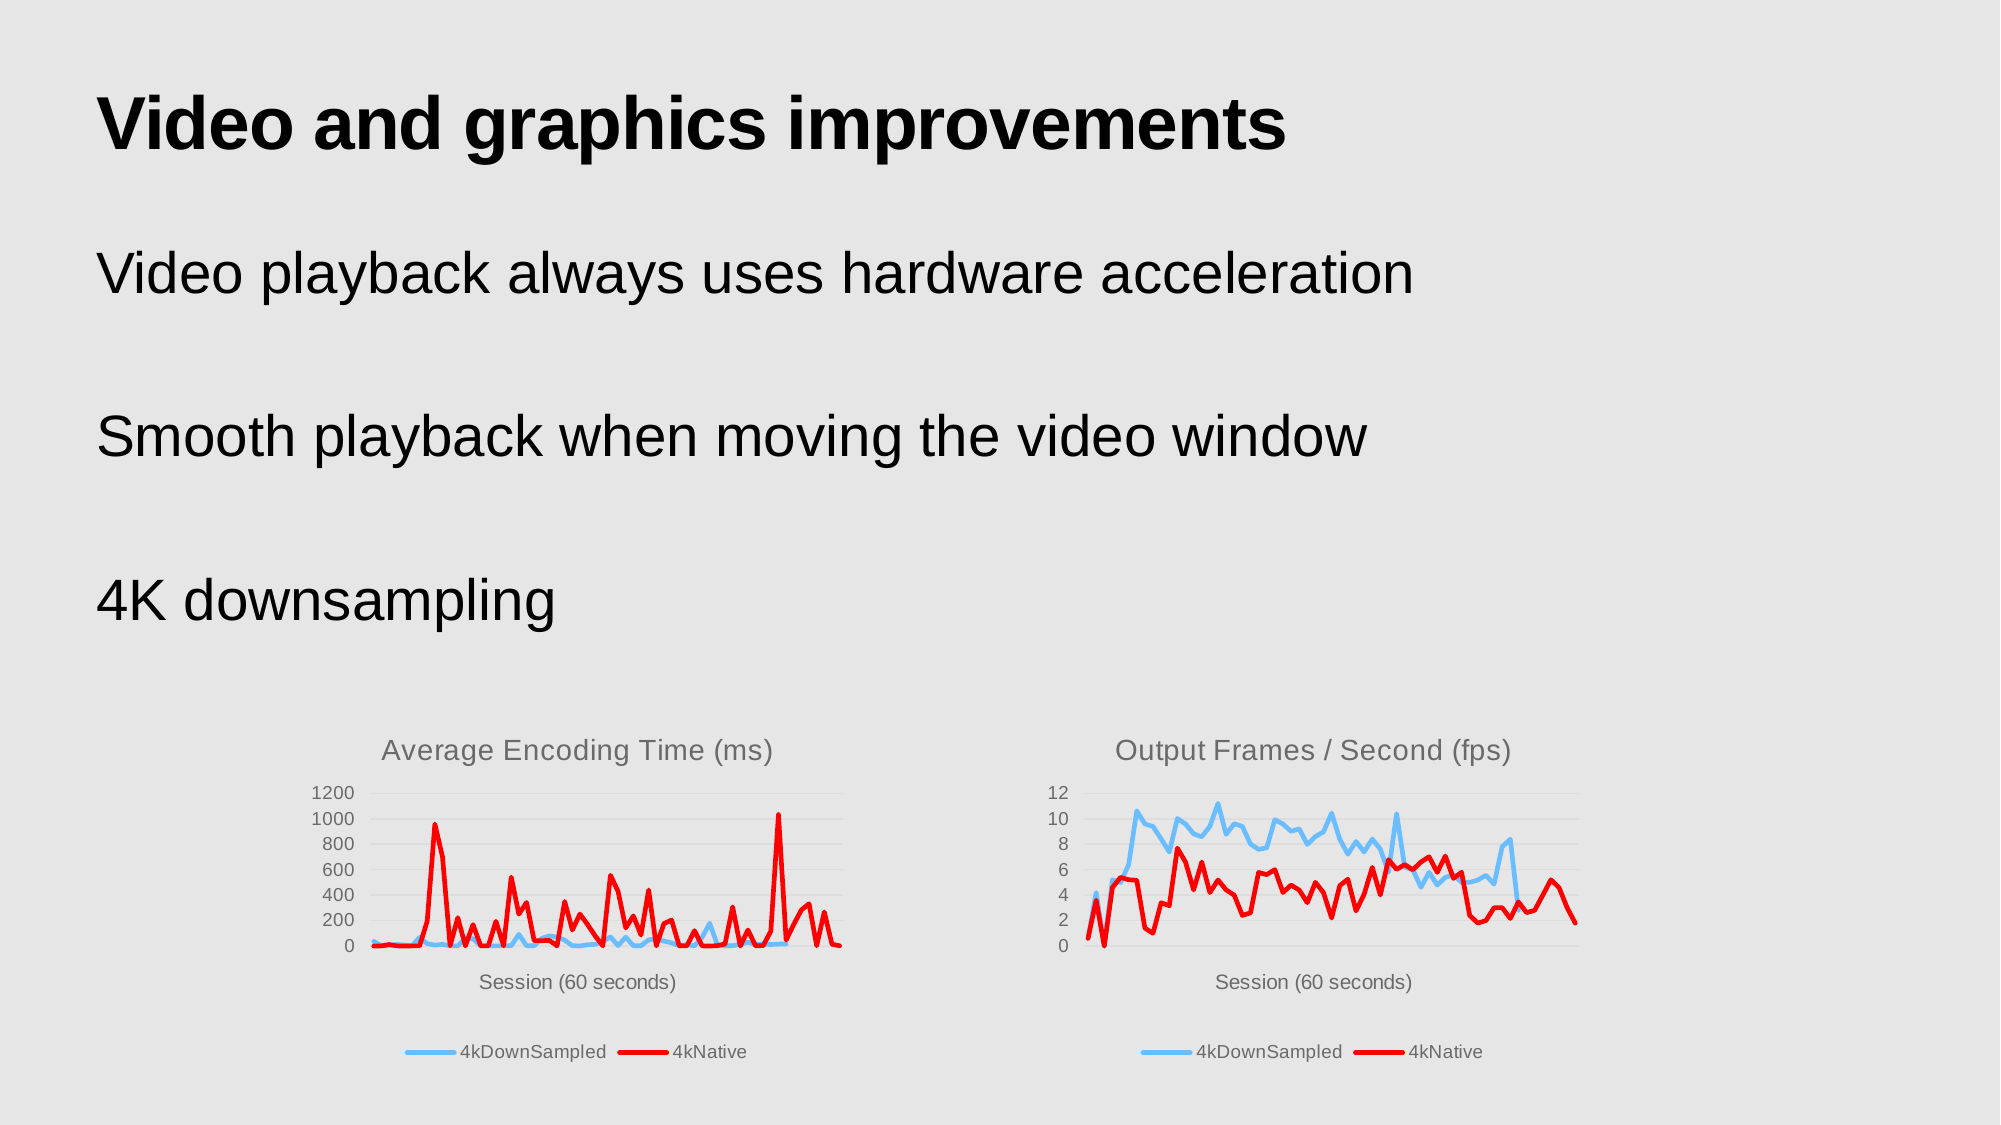

# Video and graphics improvements
Video playback always uses hardware acceleration

Smooth playback when moving the video window

4K downsampling

### Chart: Average Encoding Time (ms)

| Category | 4kDownSampled | 4kNative |
|---|---|---|

### Chart: Output Frames / Second (fps)

| Category | 4kDownSampled | 4kNative |
|---|---|---|